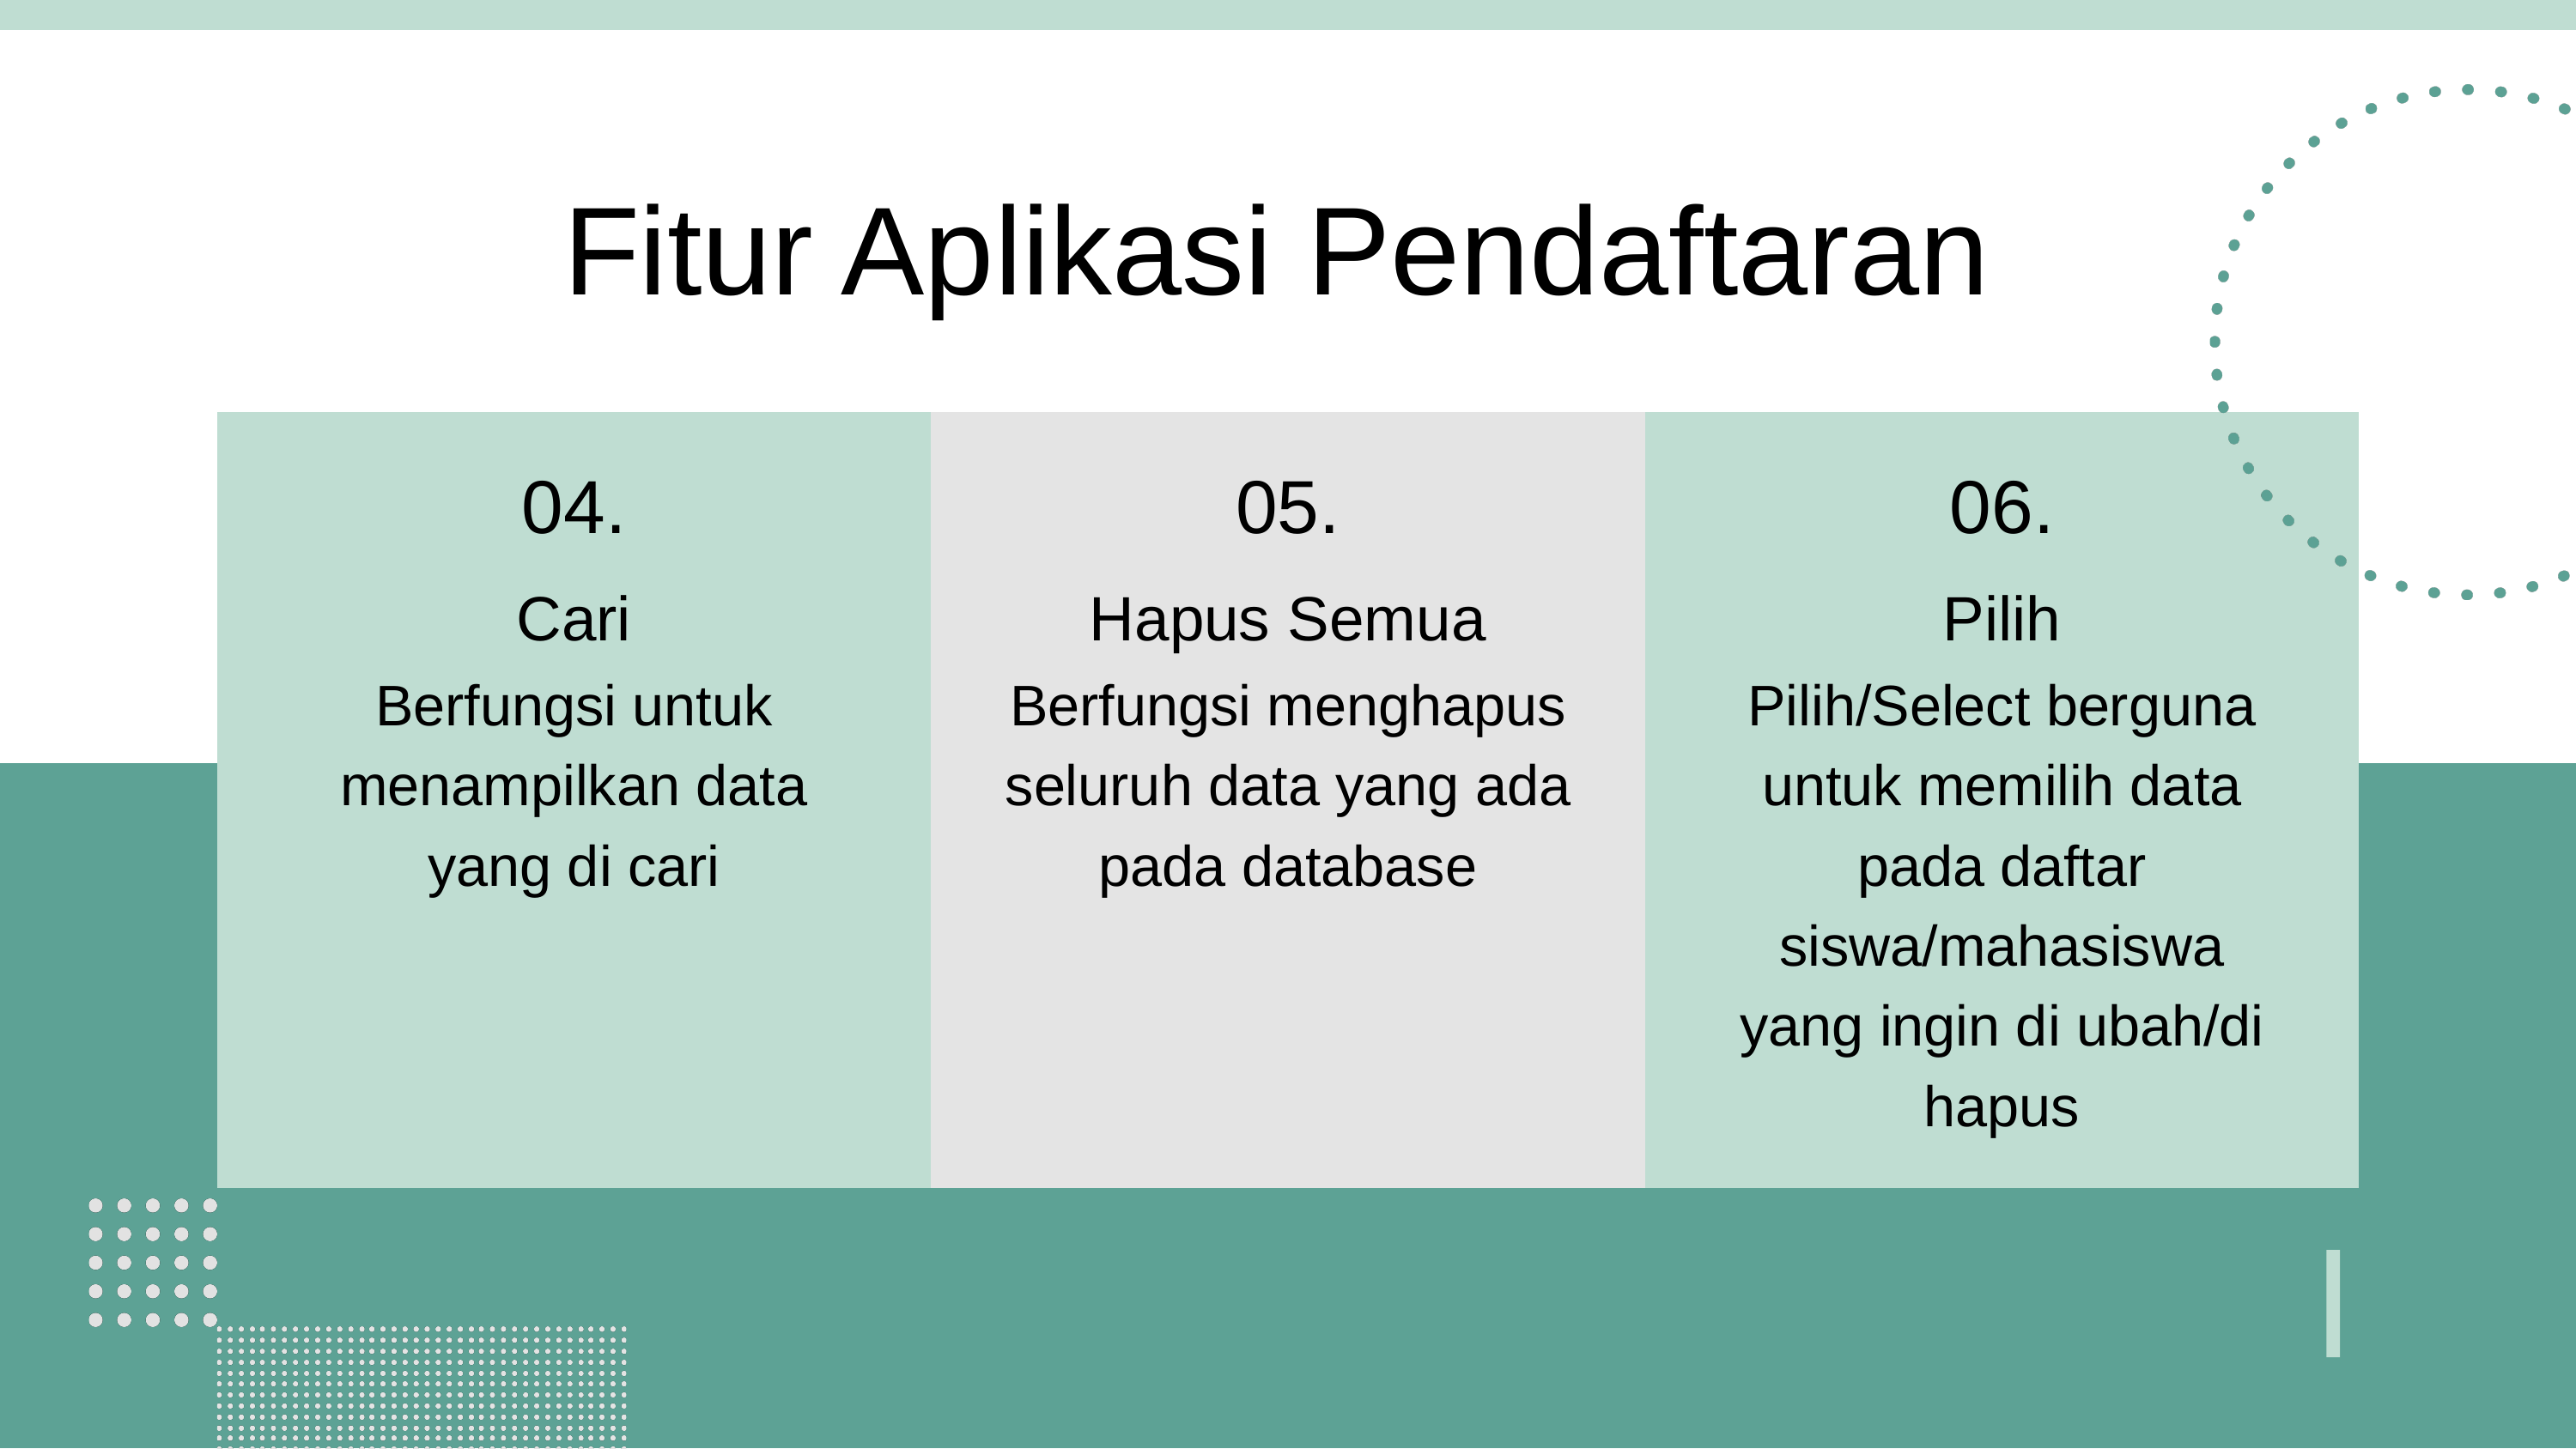

Fitur Aplikasi Pendaftaran

04.
05.
06.
Cari
Hapus Semua
Pilih
Berfungsi untuk menampilkan data yang di cari
Berfungsi menghapus seluruh data yang ada pada database
Pilih/Select berguna untuk memilih data pada daftar siswa/mahasiswa yang ingin di ubah/di hapus